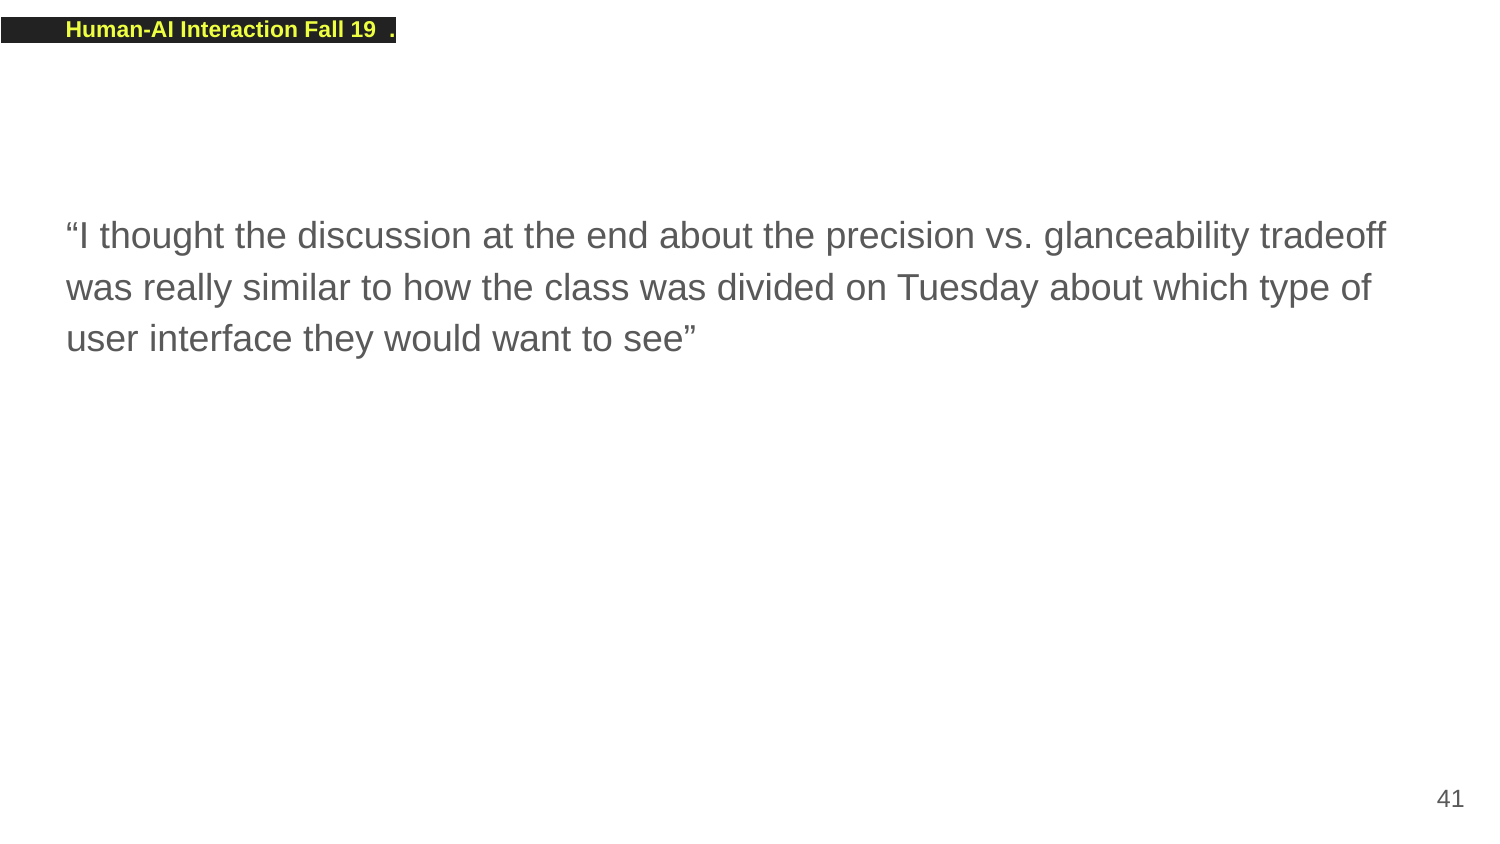

#
“I thought the discussion at the end about the precision vs. glanceability tradeoff  was really similar to how the class was divided on Tuesday about which type of user interface they would want to see”
41